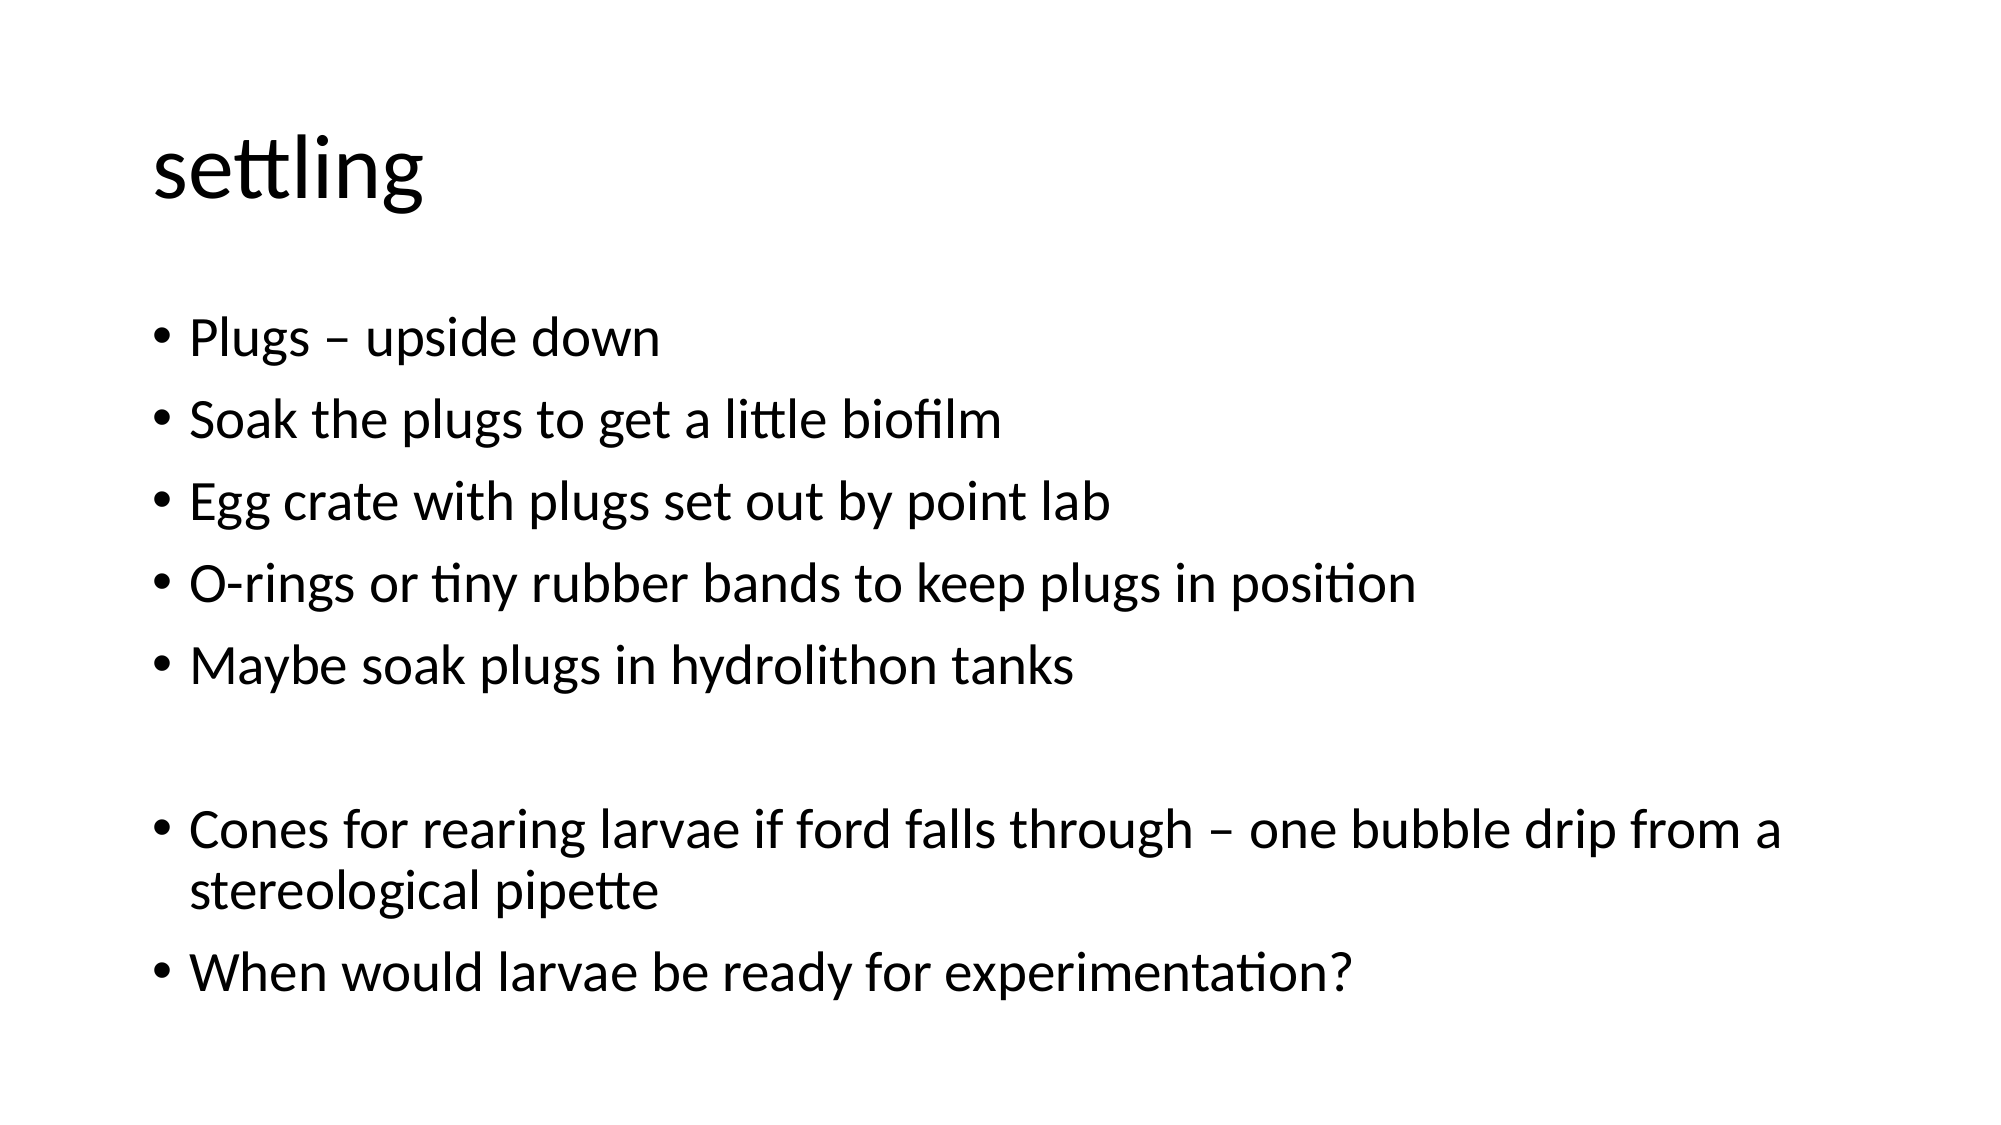

# settling
Plugs – upside down
Soak the plugs to get a little biofilm
Egg crate with plugs set out by point lab
O-rings or tiny rubber bands to keep plugs in position
Maybe soak plugs in hydrolithon tanks

Cones for rearing larvae if ford falls through – one bubble drip from a stereological pipette
When would larvae be ready for experimentation?